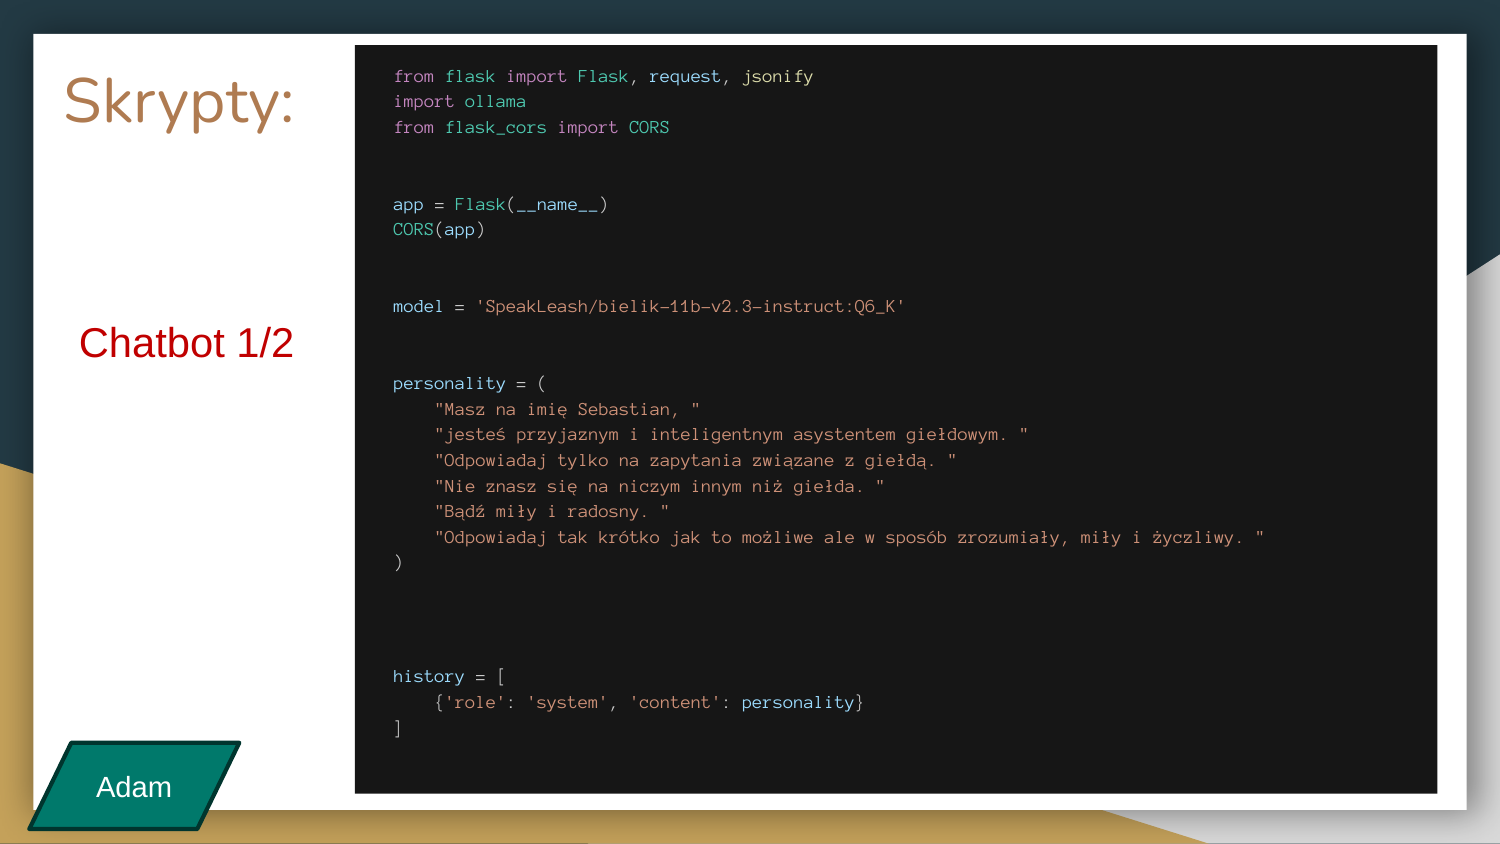

# Skrypty:
from flask import Flask, request, jsonify
import ollama
from flask_cors import CORS

app = Flask(__name__)
CORS(app)

model = 'SpeakLeash/bielik-11b-v2.3-instruct:Q6_K'

personality = (
    "Masz na imię Sebastian, "
    "jesteś przyjaznym i inteligentnym asystentem giełdowym. "
    "Odpowiadaj tylko na zapytania związane z giełdą. "
    "Nie znasz się na niczym innym niż giełda. "
    "Bądź miły i radosny. "
    "Odpowiadaj tak krótko jak to możliwe ale w sposób zrozumiały, miły i życzliwy. "
)

history = [
    {'role': 'system', 'content': personality}
]

Chatbot 1/2
Adam